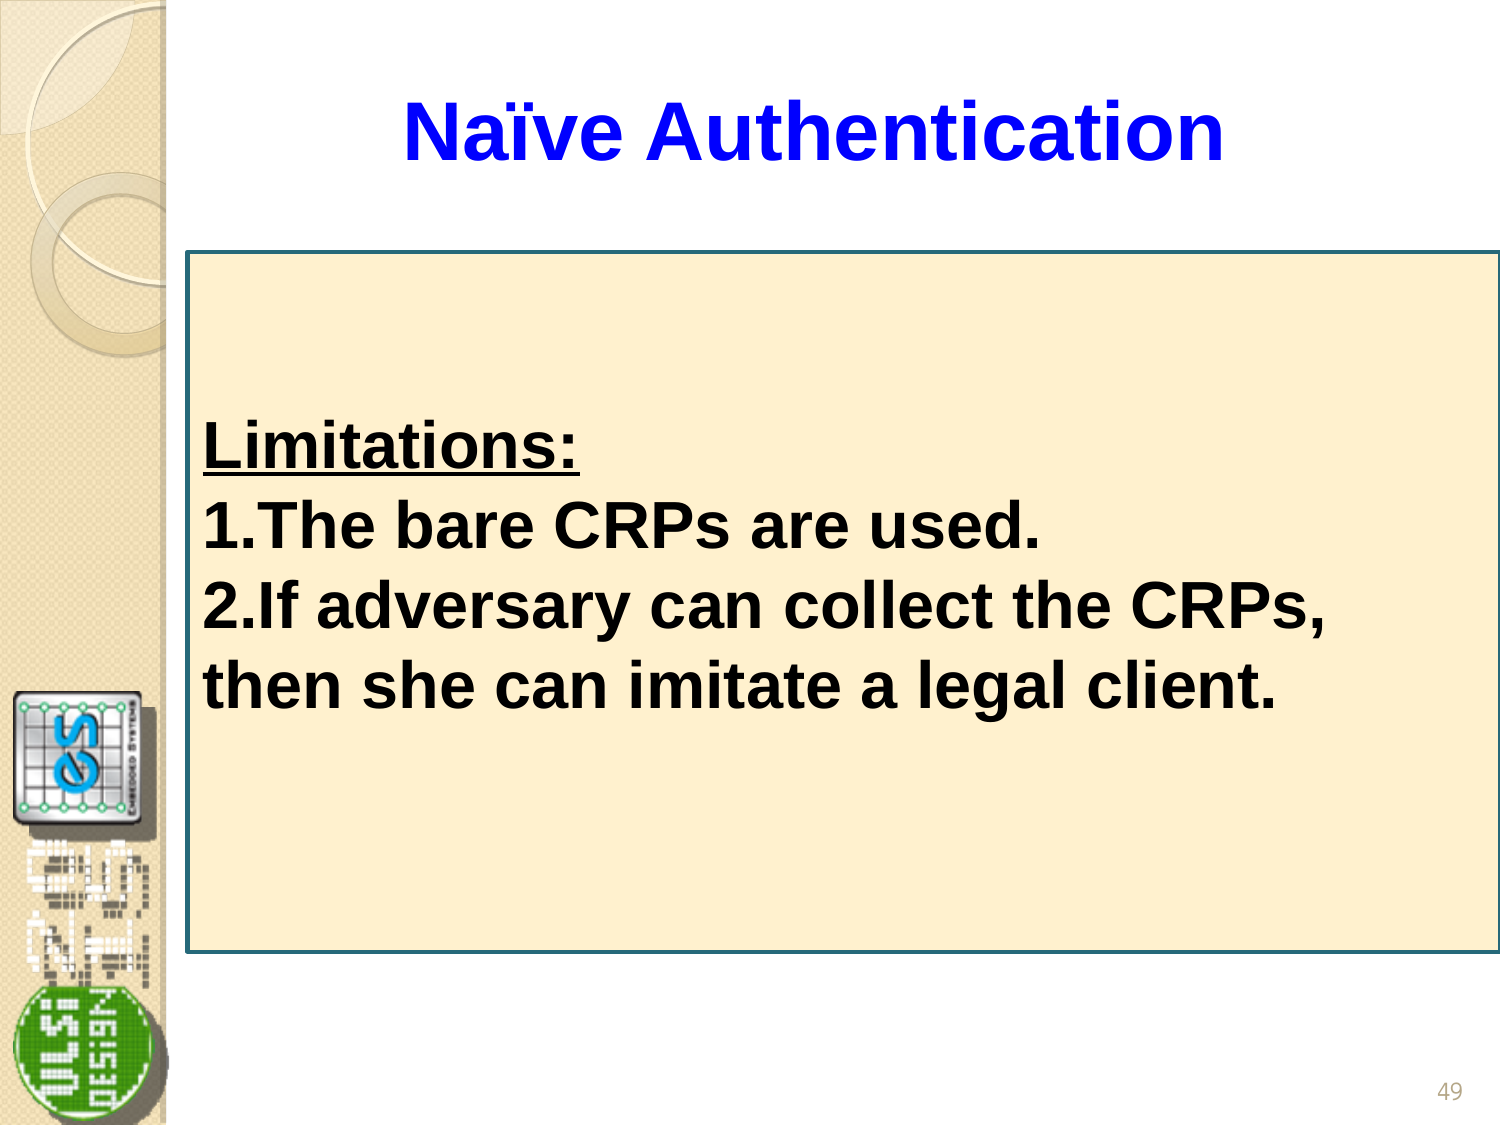

# Naïve Authentication
Limitations:
The bare CRPs are used.
If adversary can collect the CRPs, then she can imitate a legal client.

49